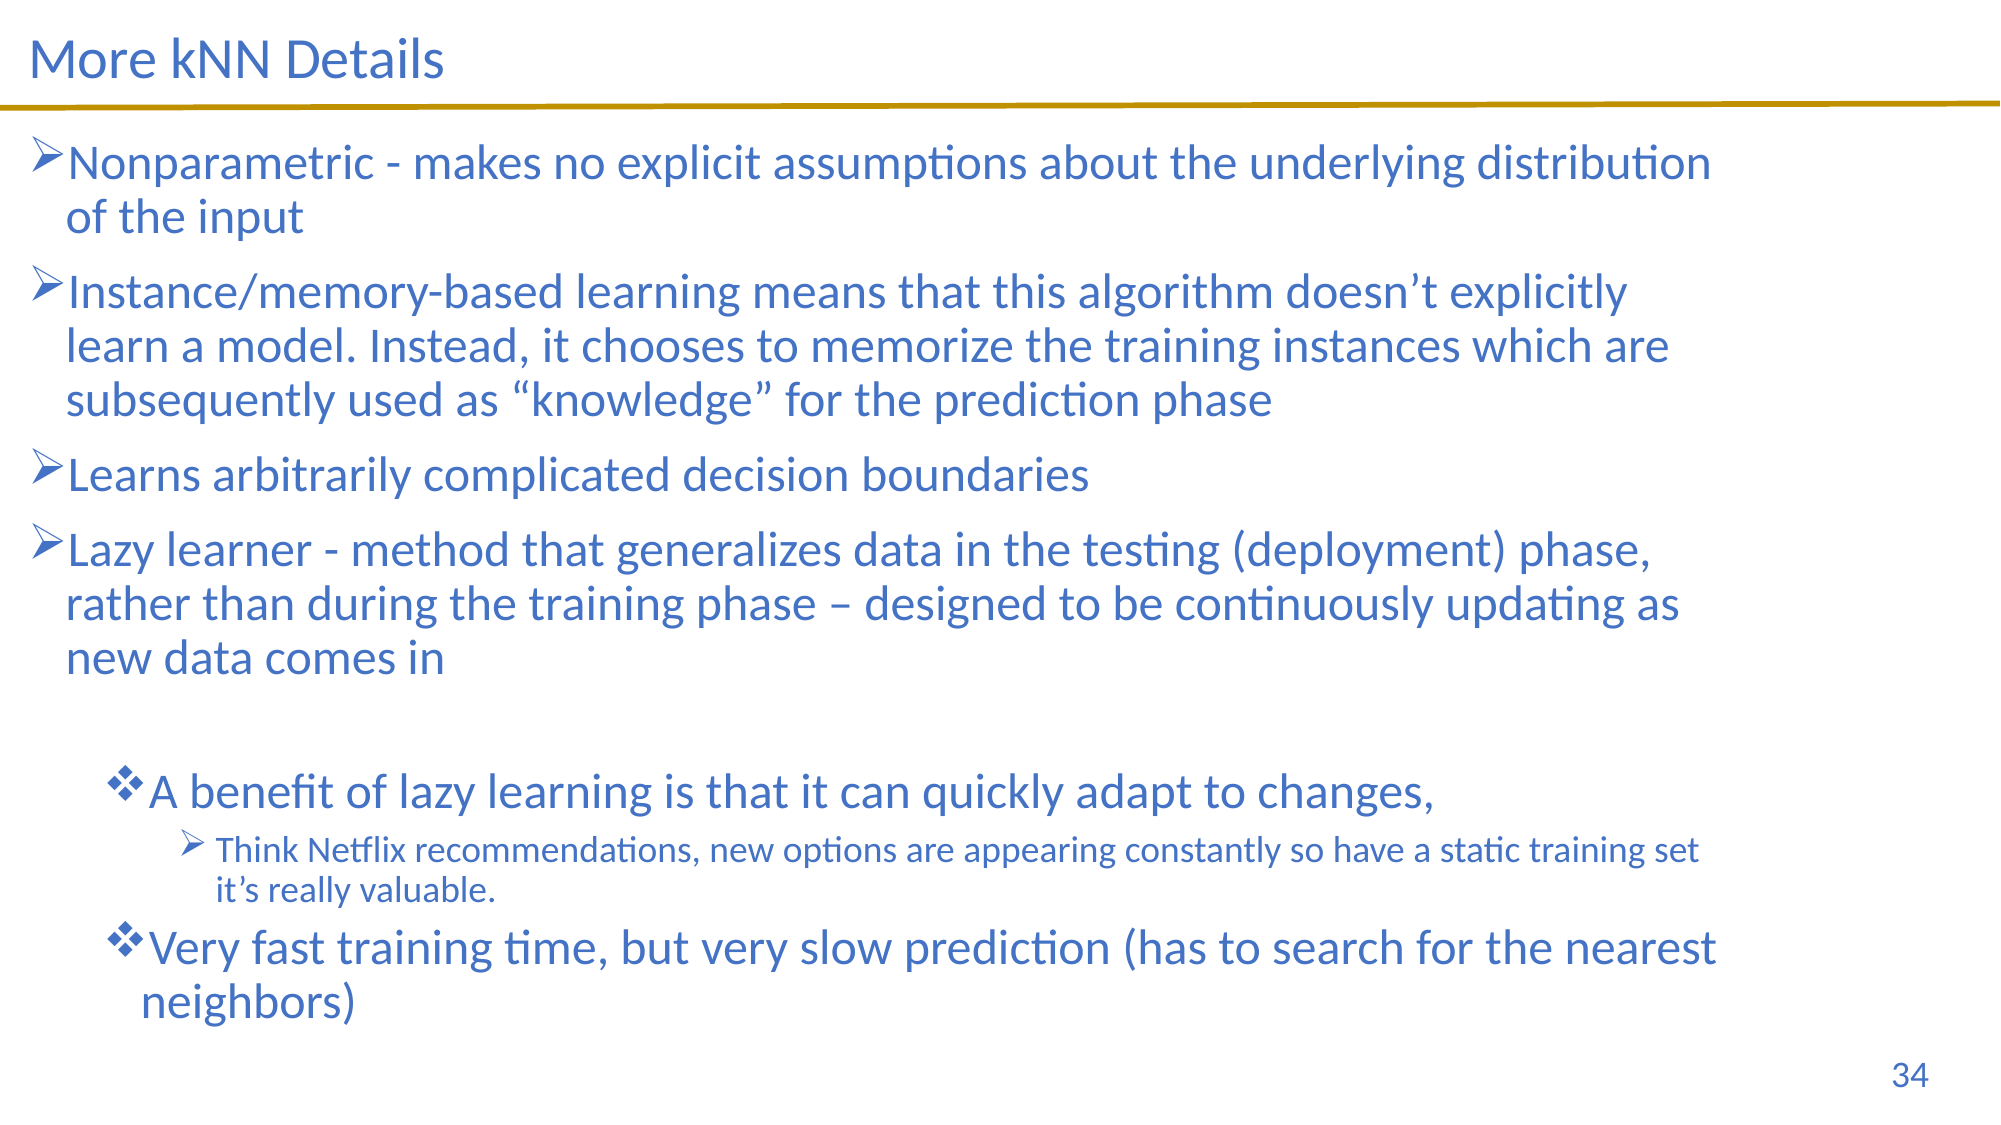

# More kNN Details
Nonparametric - makes no explicit assumptions about the underlying distribution of the input
Instance/memory-based learning means that this algorithm doesn’t explicitly learn a model. Instead, it chooses to memorize the training instances which are subsequently used as “knowledge” for the prediction phase
Learns arbitrarily complicated decision boundaries
Lazy learner - method that generalizes data in the testing (deployment) phase, rather than during the training phase – designed to be continuously updating as new data comes in

A benefit of lazy learning is that it can quickly adapt to changes,
Think Netflix recommendations, new options are appearing constantly so have a static training set it’s really valuable.
Very fast training time, but very slow prediction (has to search for the nearest neighbors)
34